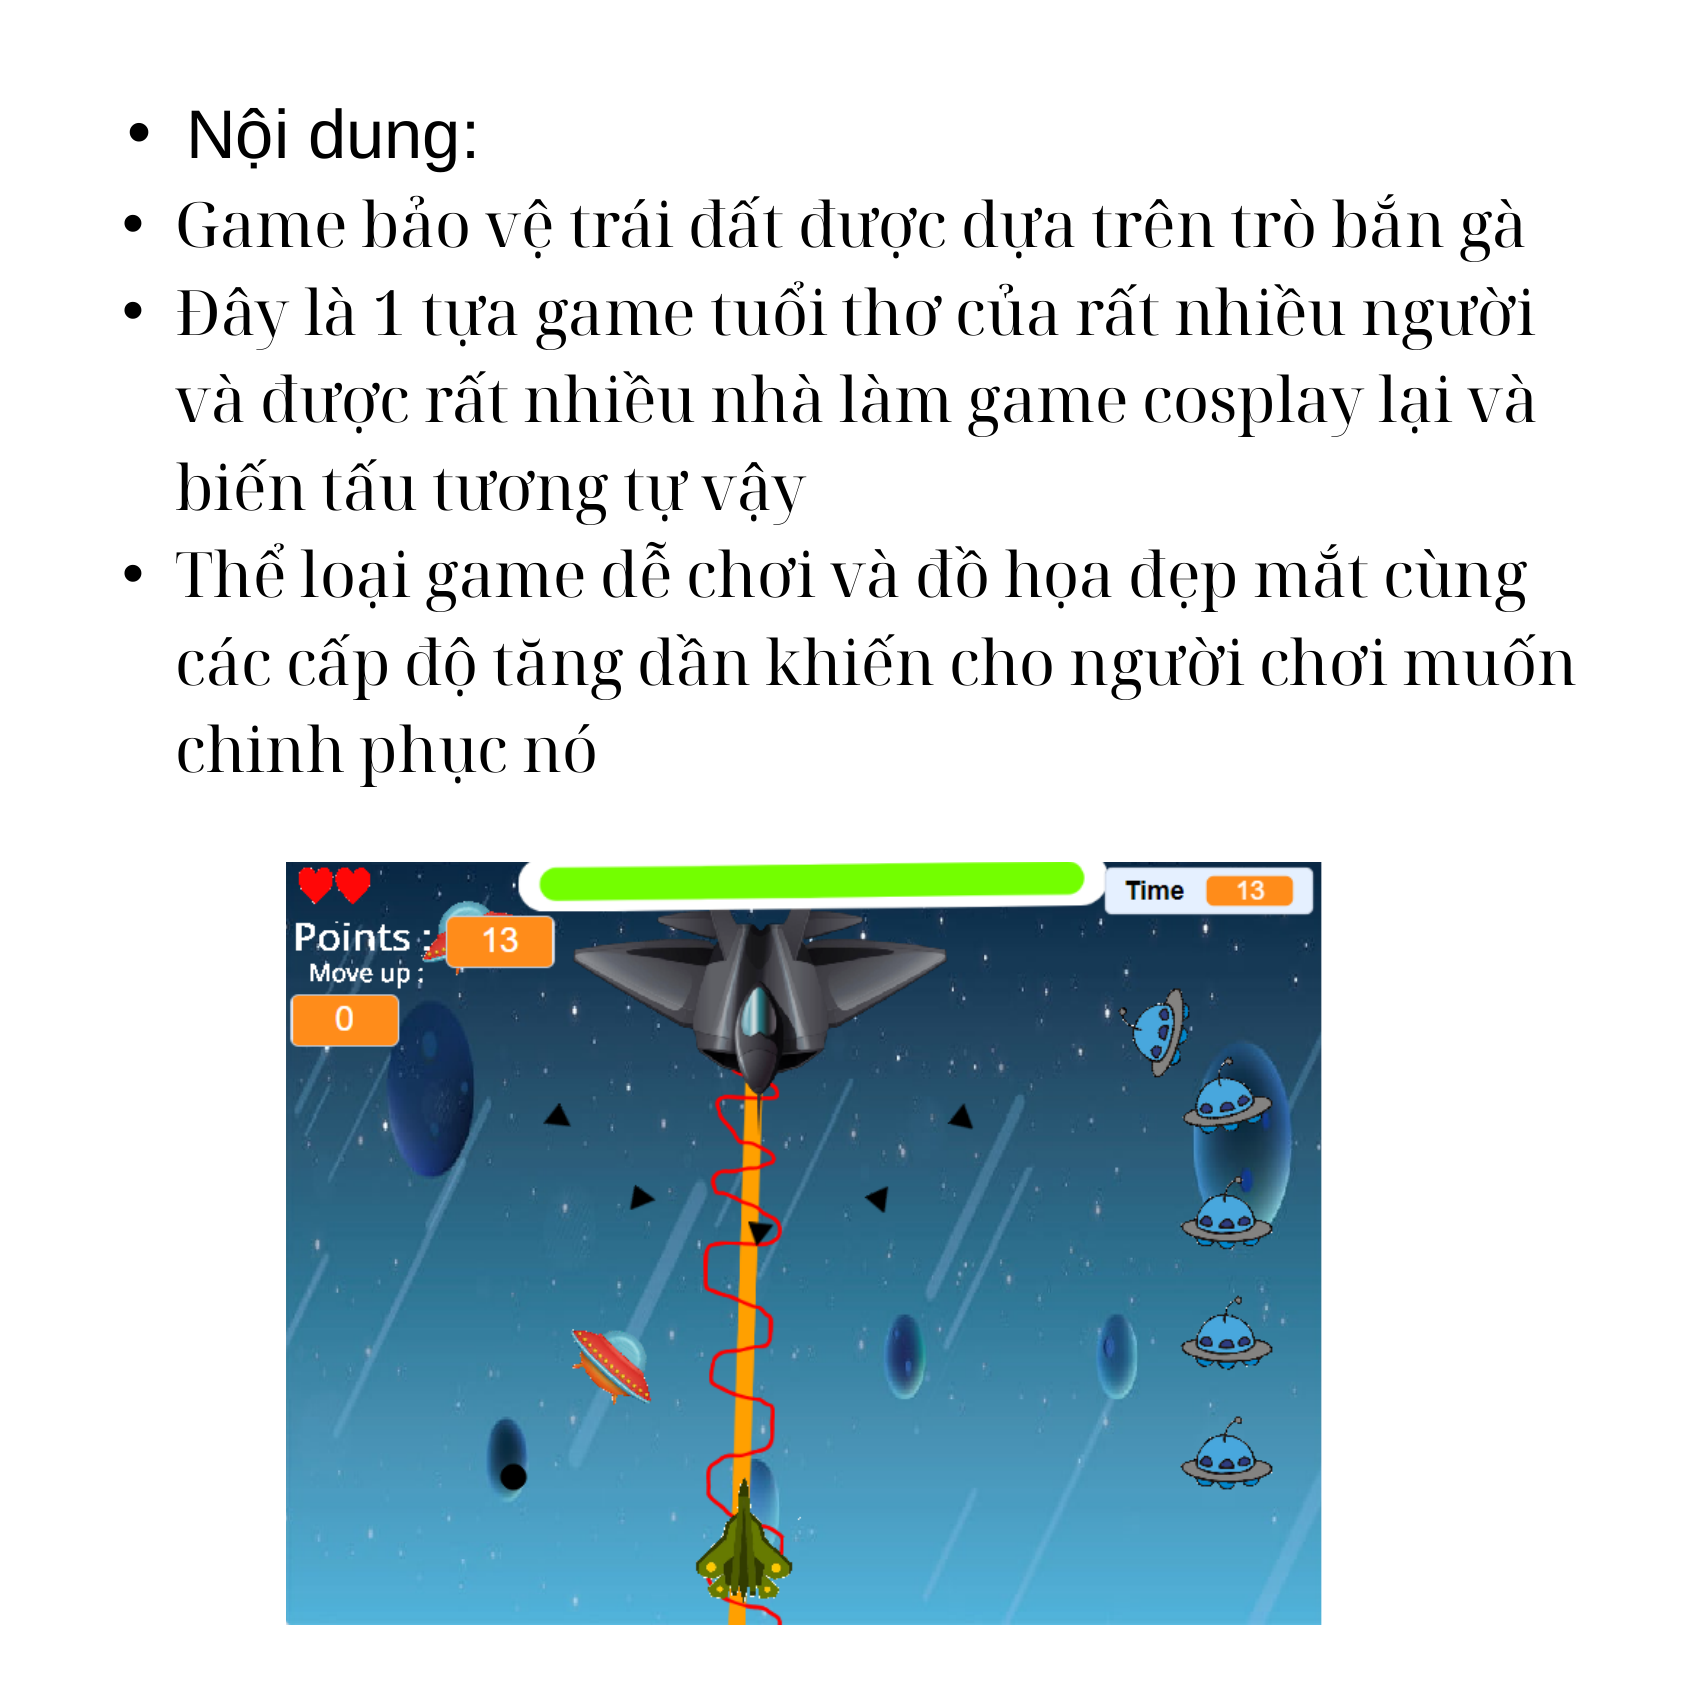

Nội dung:
Game bảo vệ trái đất được dựa trên trò bắn gà
Đây là 1 tựa game tuổi thơ của rất nhiều người và được rất nhiều nhà làm game cosplay lại và biến tấu tương tự vậy
Thể loại game dễ chơi và đồ họa đẹp mắt cùng các cấp độ tăng dần khiến cho người chơi muốn chinh phục nó